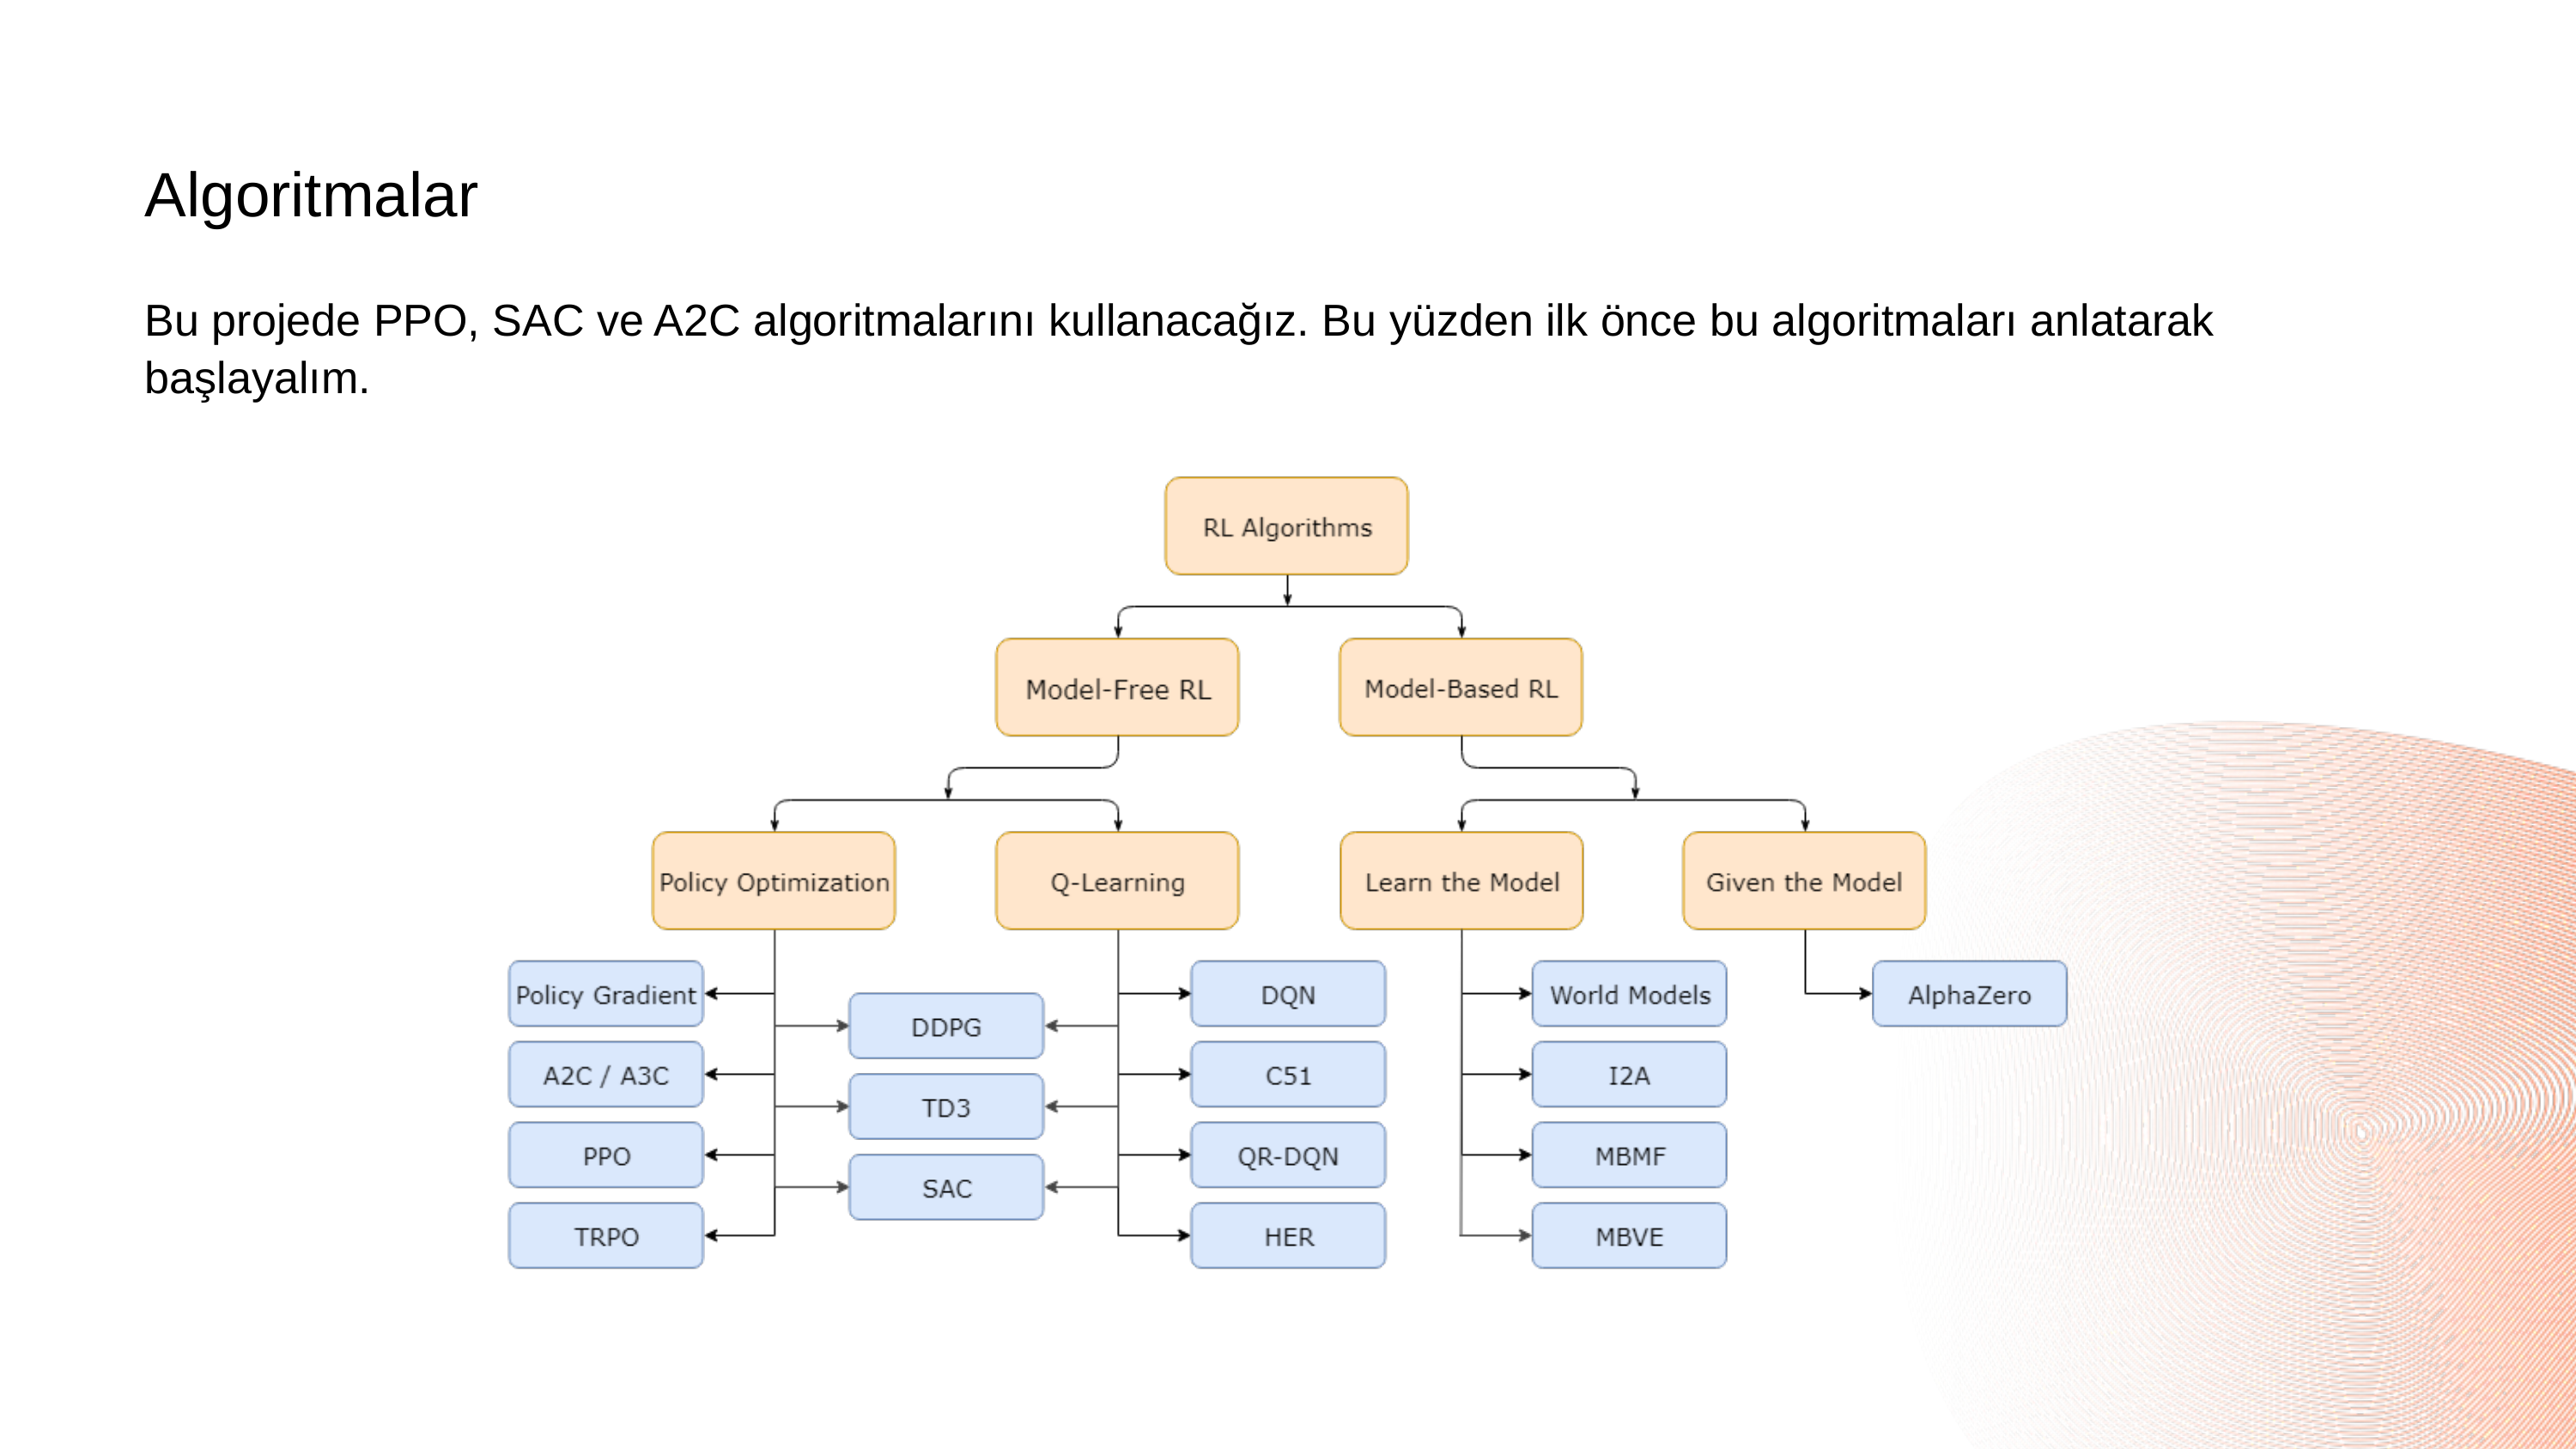

Algoritmalar
Bu projede PPO, SAC ve A2C algoritmalarını kullanacağız. Bu yüzden ilk önce bu algoritmaları anlatarak başlayalım.